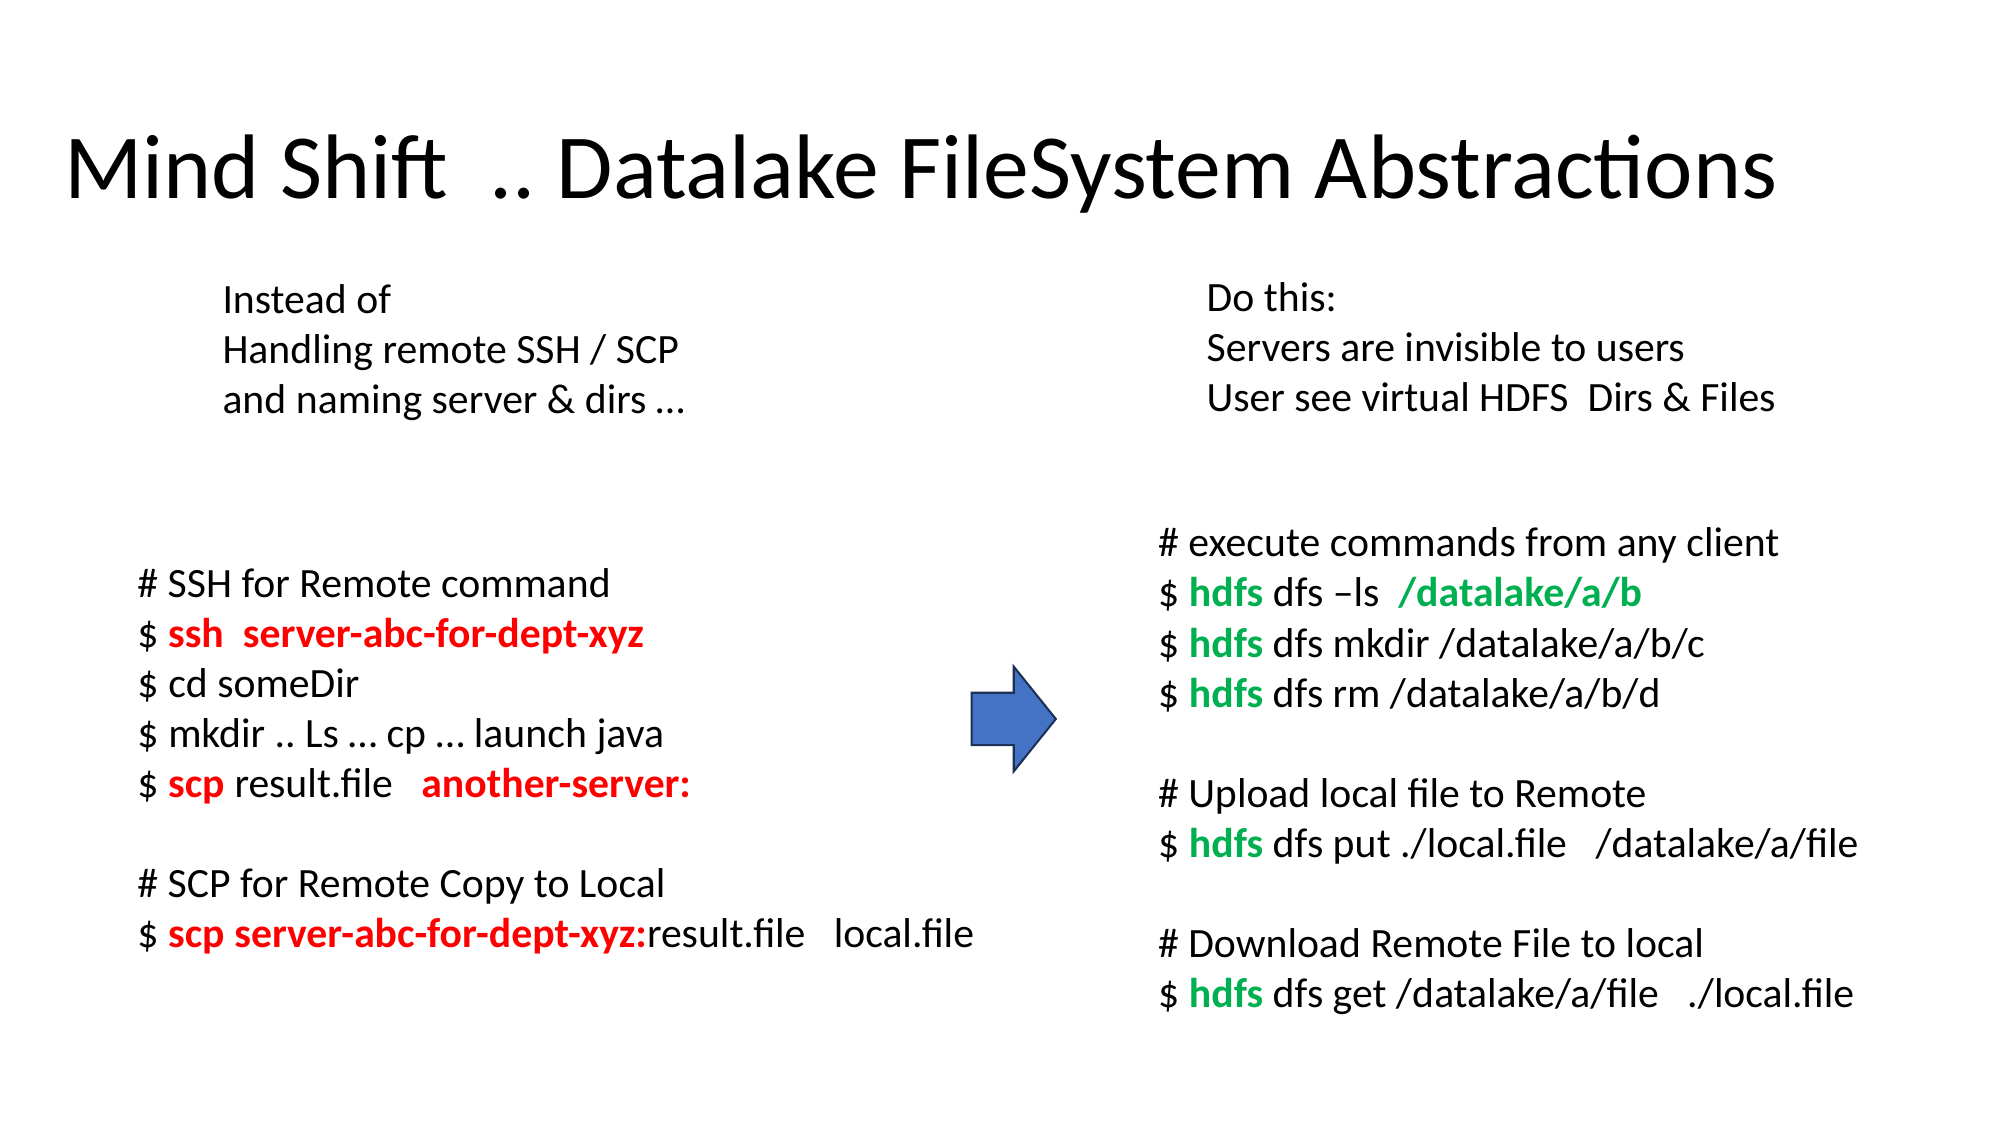

# Mind Shift  .. Datalake FileSystem Abstractions
Do this:
Servers are invisible to users
User see virtual HDFS  Dirs & Files
Instead of
Handling remote SSH / SCP
and naming server & dirs …

# SSH for Remote command
$ ssh  server-abc-for-dept-xyz
$ cd someDir
$ mkdir .. Ls … cp … launch java
$ scp result.file   another-server:

# SCP for Remote Copy to Local
$ scp server-abc-for-dept-xyz:result.file   local.file
# execute commands from any client
$ hdfs dfs –ls  /datalake/a/b
$ hdfs dfs mkdir /datalake/a/b/c
$ hdfs dfs rm /datalake/a/b/d

# Upload local file to Remote
$ hdfs dfs put ./local.file   /datalake/a/file

# Download Remote File to local
$ hdfs dfs get /datalake/a/file   ./local.file